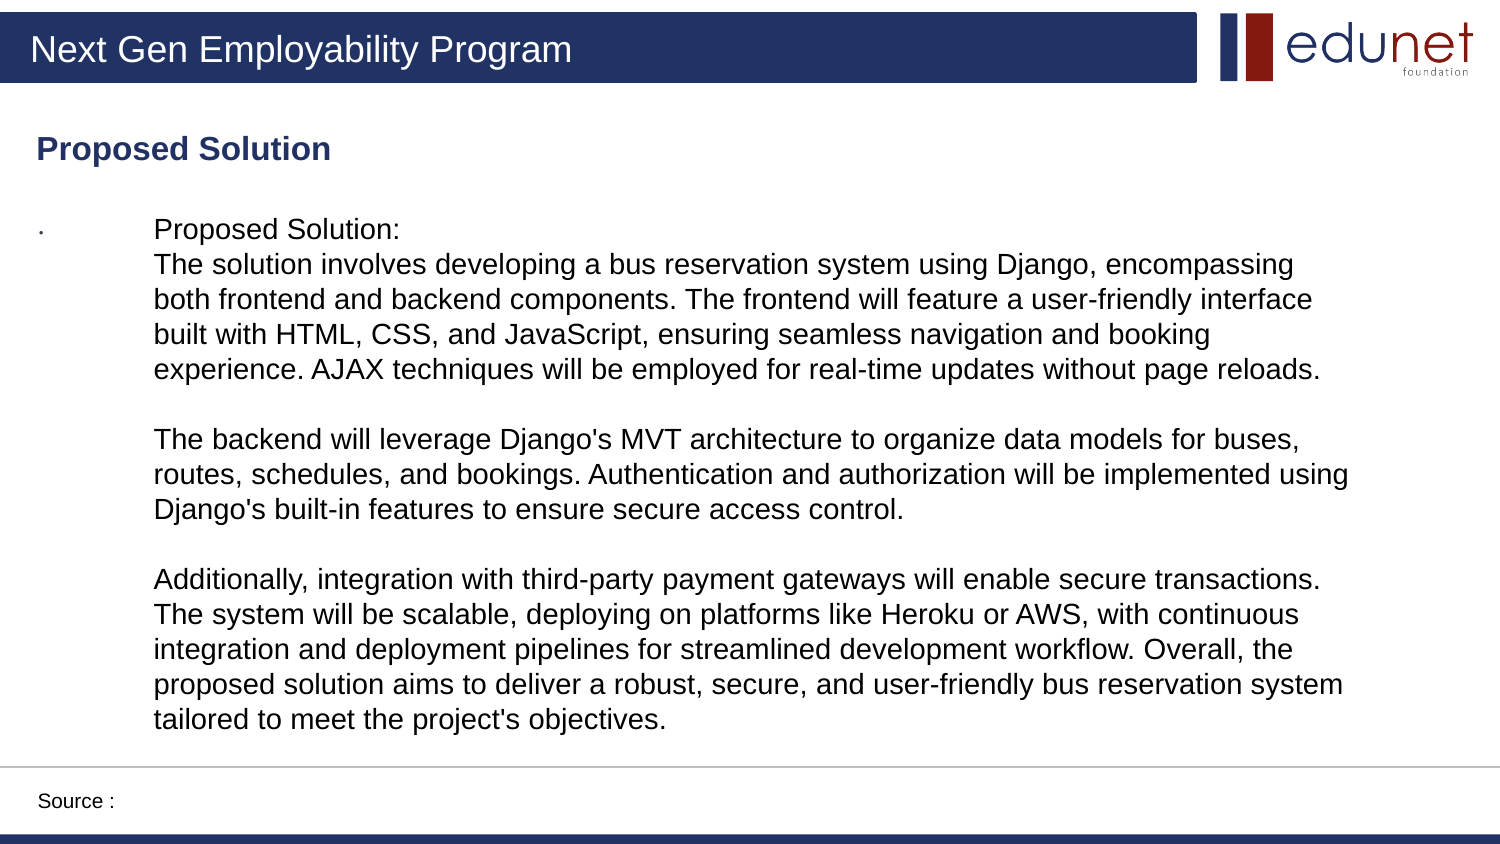

Proposed Solution
.
Proposed Solution:
The solution involves developing a bus reservation system using Django, encompassing both frontend and backend components. The frontend will feature a user-friendly interface built with HTML, CSS, and JavaScript, ensuring seamless navigation and booking experience. AJAX techniques will be employed for real-time updates without page reloads.

The backend will leverage Django's MVT architecture to organize data models for buses, routes, schedules, and bookings. Authentication and authorization will be implemented using Django's built-in features to ensure secure access control.

Additionally, integration with third-party payment gateways will enable secure transactions. The system will be scalable, deploying on platforms like Heroku or AWS, with continuous integration and deployment pipelines for streamlined development workflow. Overall, the proposed solution aims to deliver a robust, secure, and user-friendly bus reservation system tailored to meet the project's objectives.
Source :